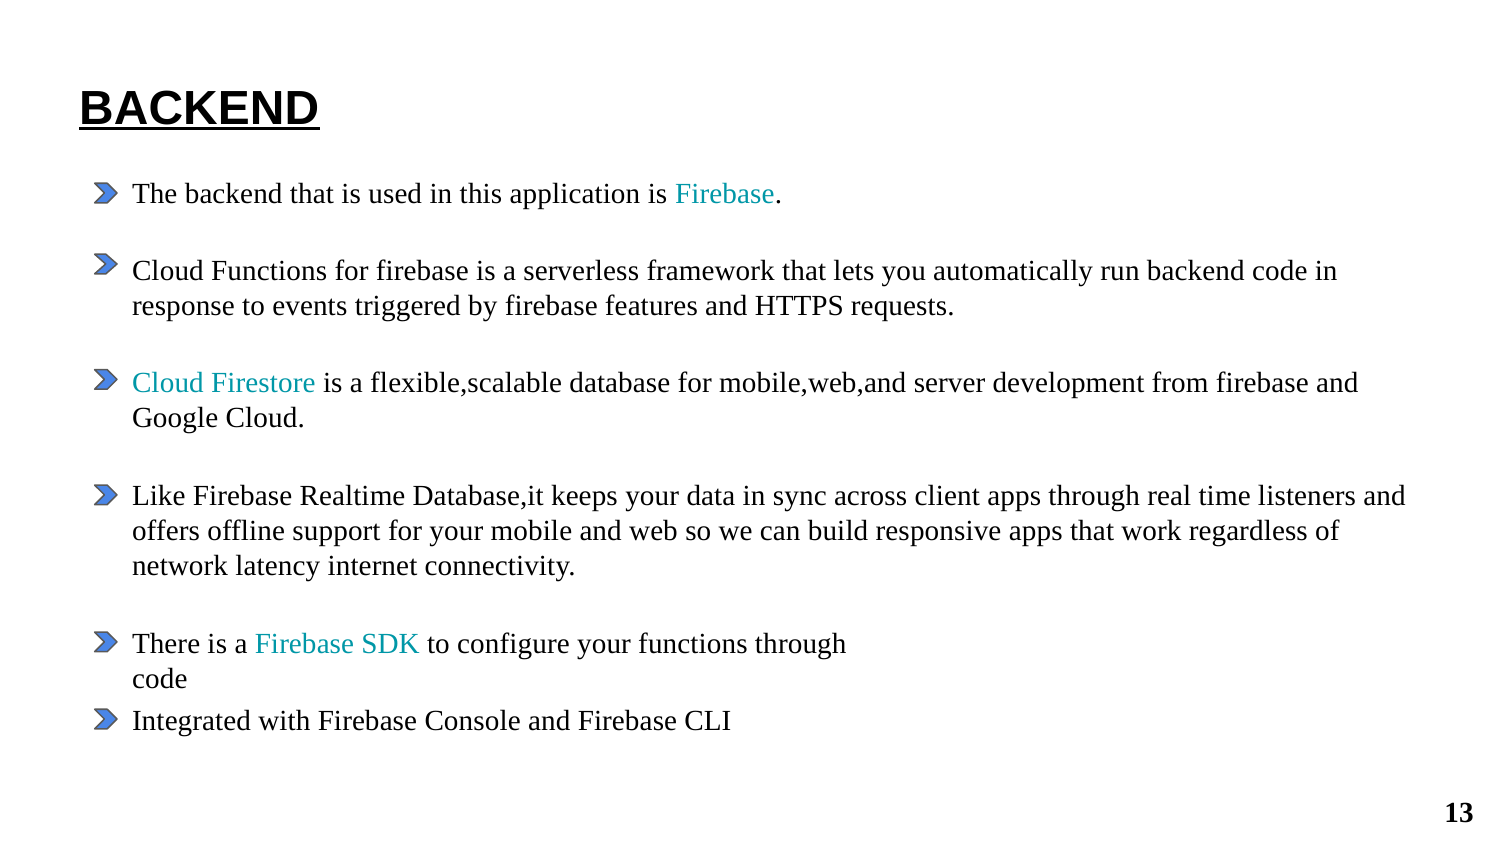

BACKEND
The backend that is used in this application is Firebase.

Cloud Functions for firebase is a serverless framework that lets you automatically run backend code in response to events triggered by firebase features and HTTPS requests.

Cloud Firestore is a flexible,scalable database for mobile,web,and server development from firebase and Google Cloud.

Like Firebase Realtime Database,it keeps your data in sync across client apps through real time listeners and offers offline support for your mobile and web so we can build responsive apps that work regardless of network latency internet connectivity.

There is a Firebase SDK to configure your functions through code

Integrated with Firebase Console and Firebase CLI

13